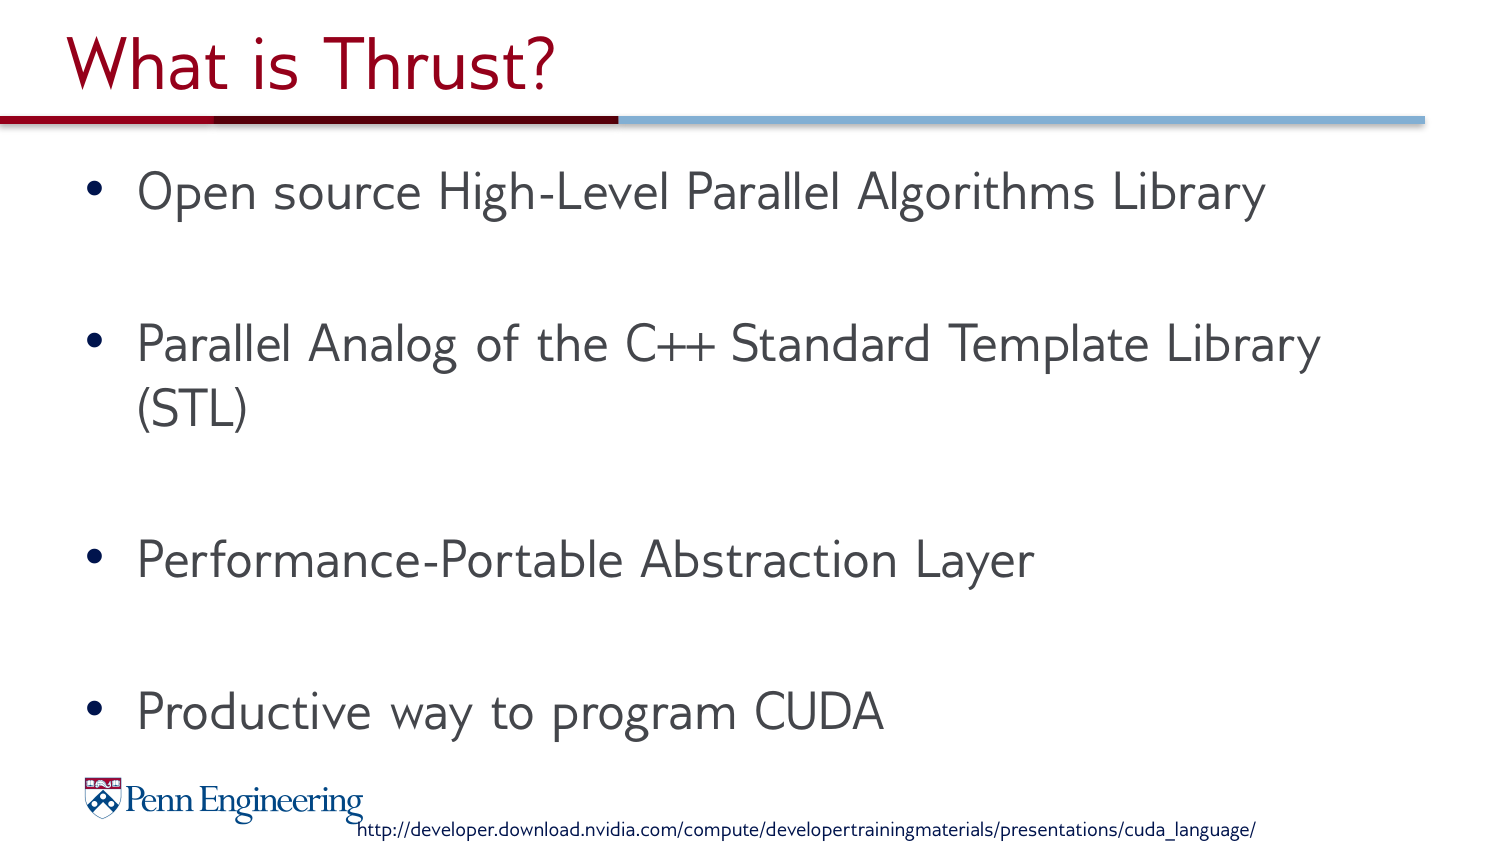

# What is Thrust?
Open source High-Level Parallel Algorithms Library

Parallel Analog of the C++ Standard Template Library (STL)

Performance-Portable Abstraction Layer

Productive way to program CUDA
http://developer.download.nvidia.com/compute/developertrainingmaterials/presentations/cuda_language/Introduction_to_Thrust.pptx